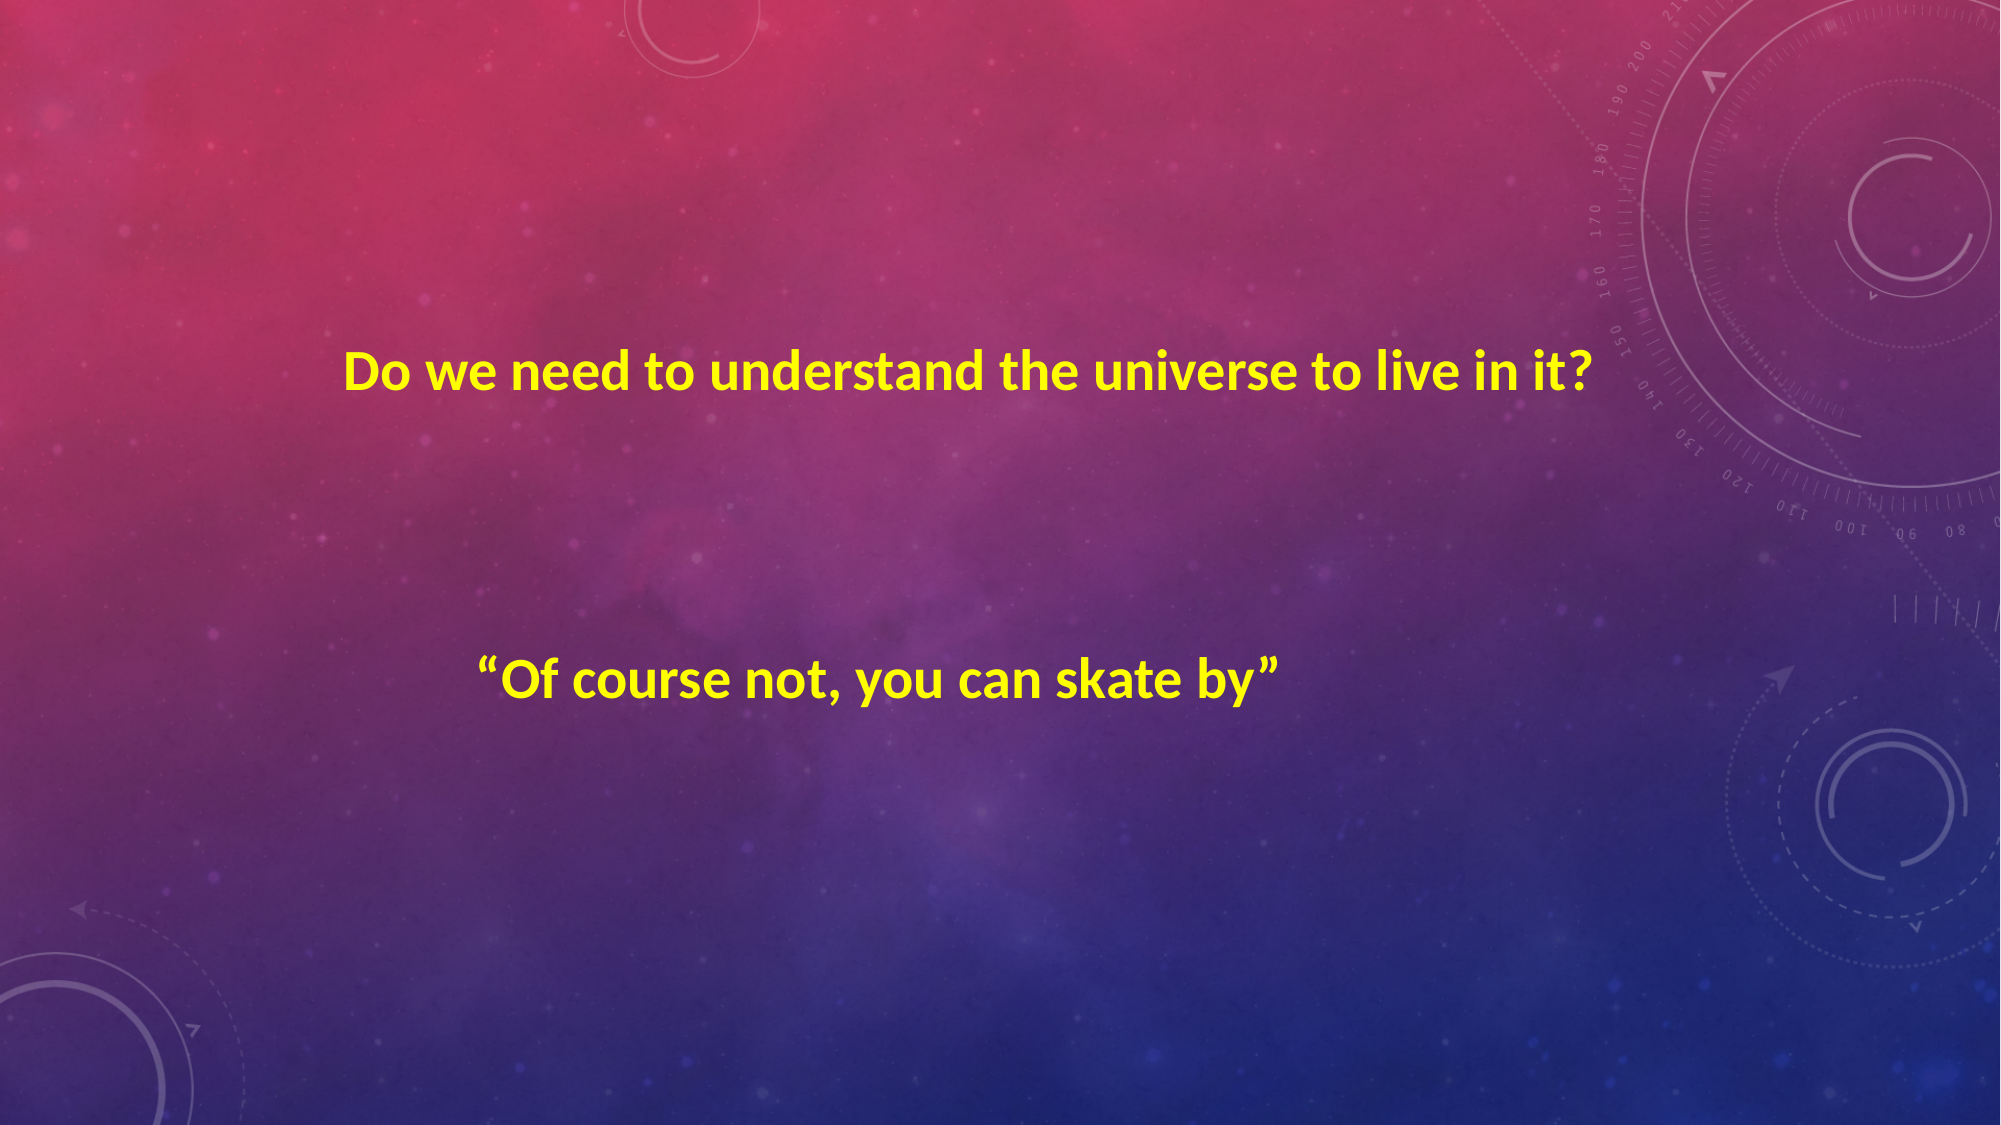

Do we need to understand the universe to live in it?

 “Of course not, you can skate by”